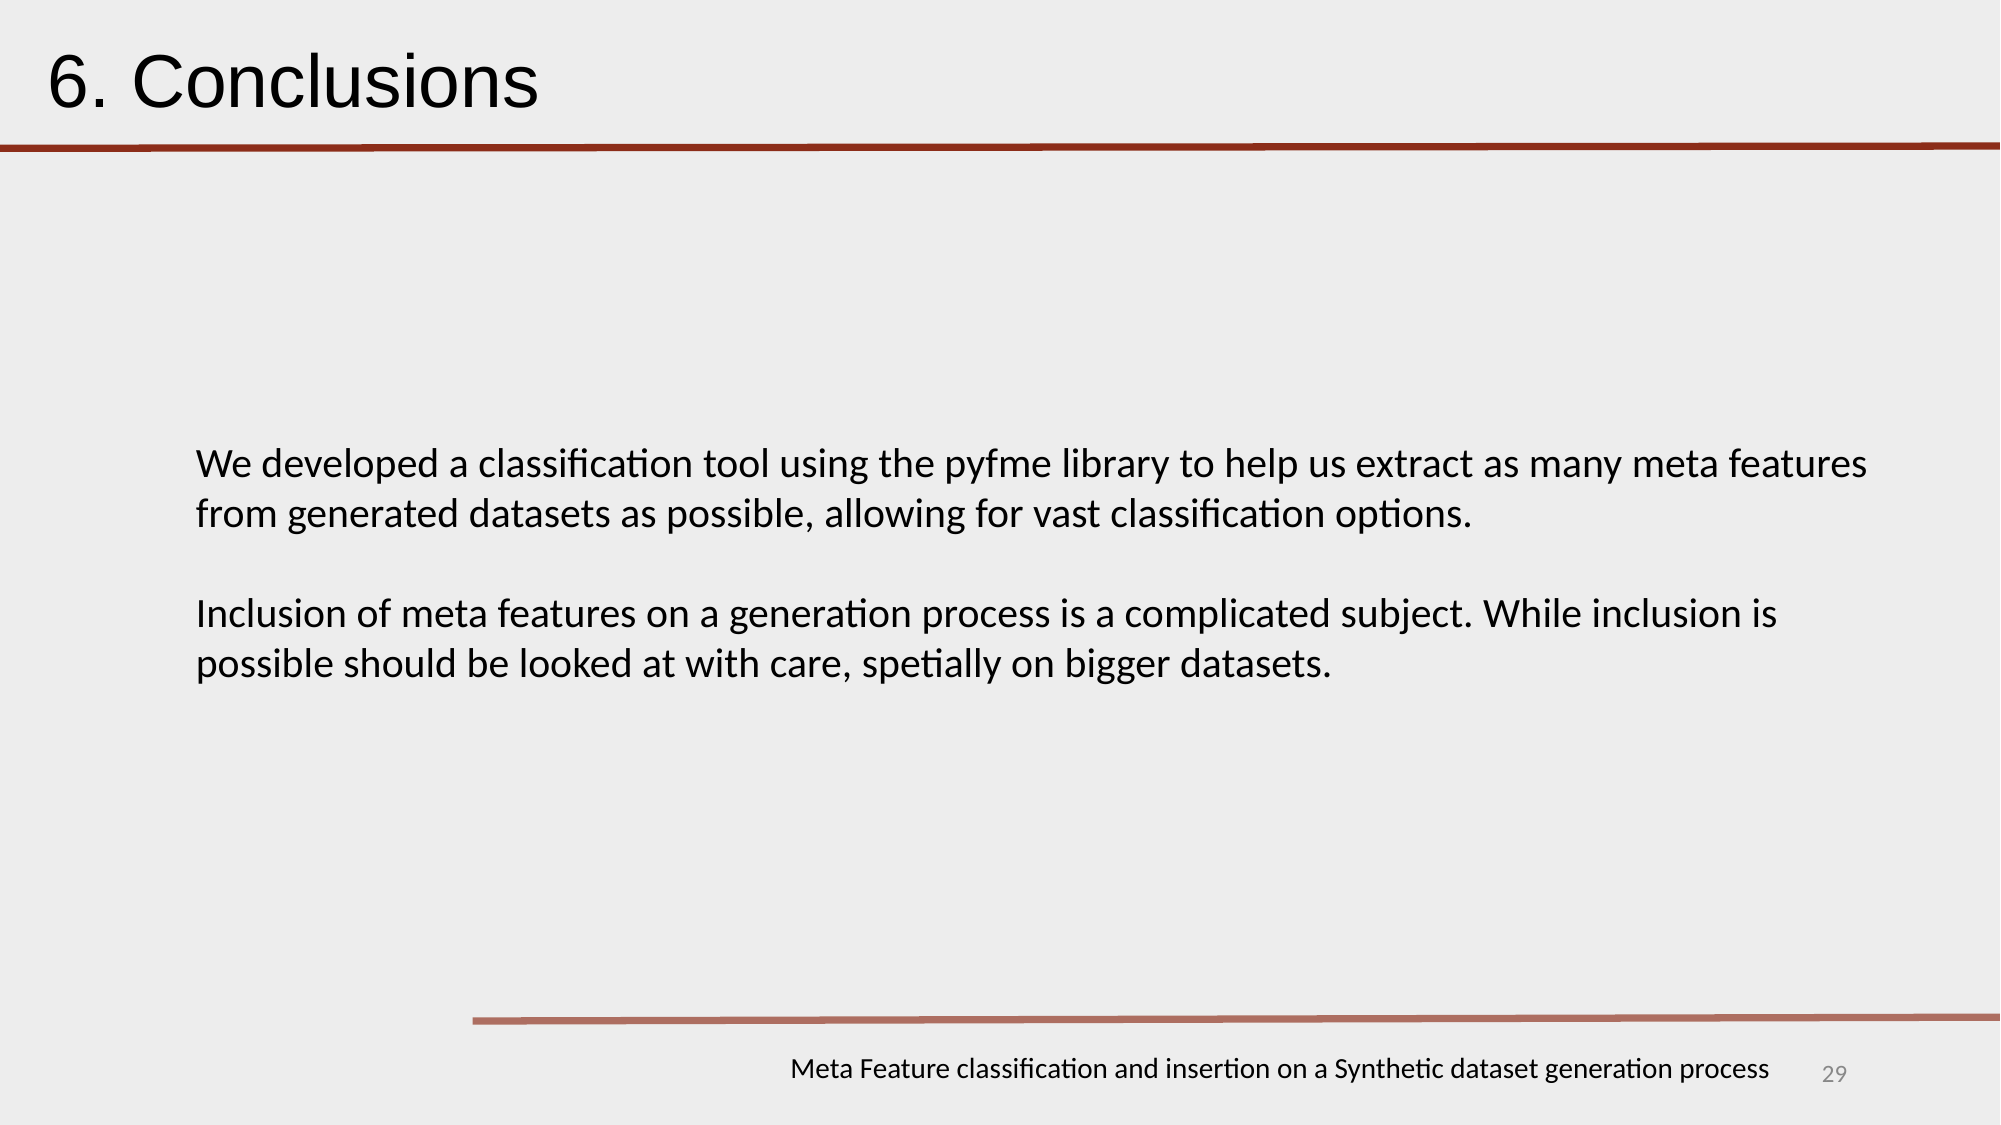

6. Conclusions

We developed a classification tool using the pyfme library to help us extract as many meta features from generated datasets as possible, allowing for vast classification options.

Inclusion of meta features on a generation process is a complicated subject. While inclusion is possible should be looked at with care, spetially on bigger datasets.
Meta Feature classification and insertion on a Synthetic dataset generation process
29